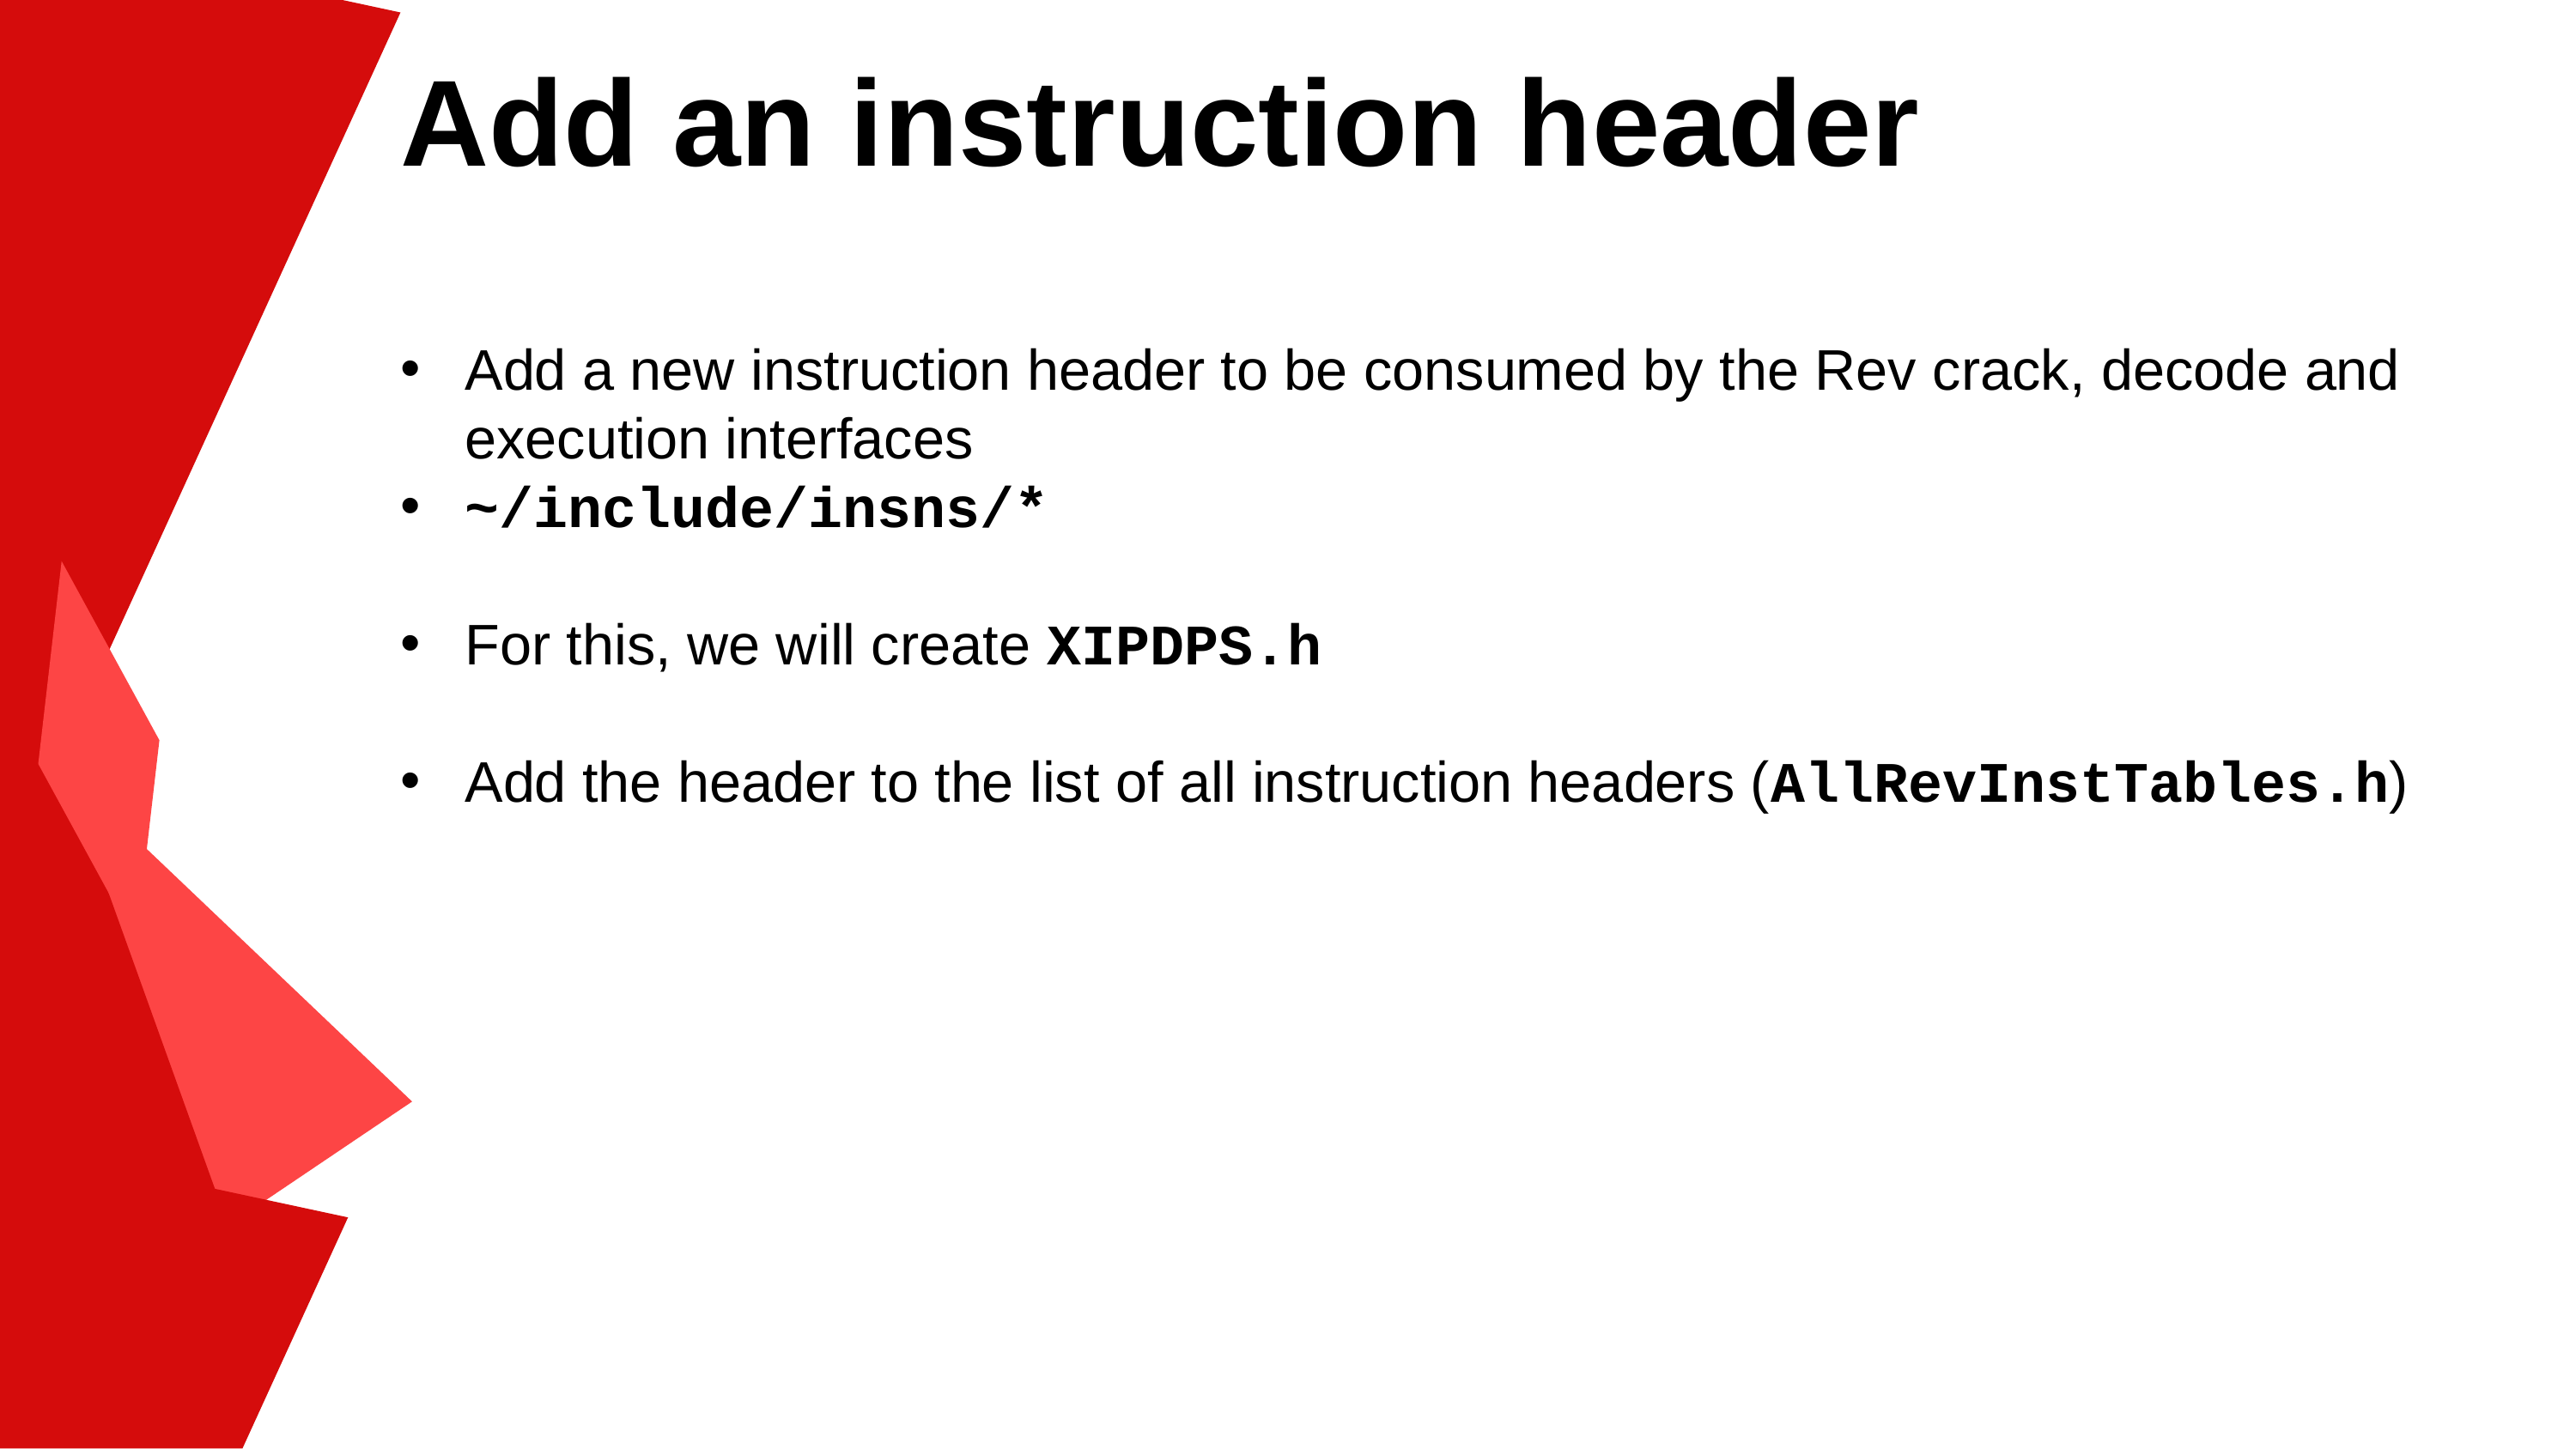

# Add an instruction header
Add a new instruction header to be consumed by the Rev crack, decode and execution interfaces
~/include/insns/*

For this, we will create XIPDPS.h

Add the header to the list of all instruction headers (AllRevInstTables.h)